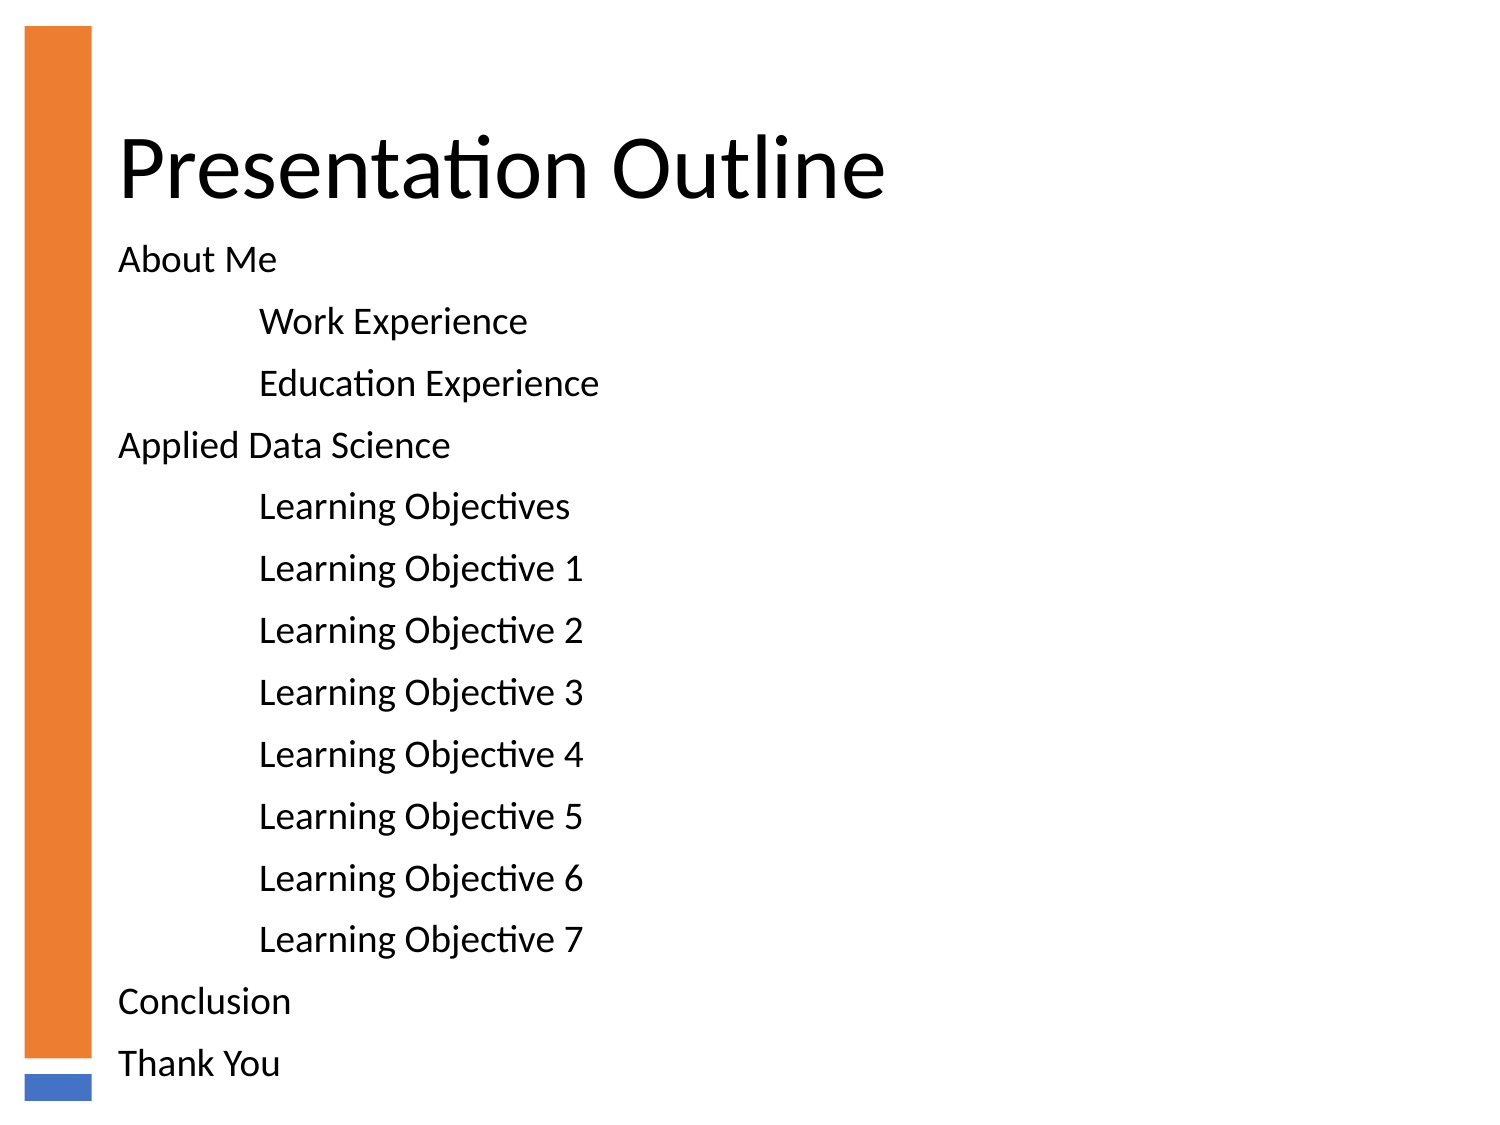

# Presentation Outline
About Me
	Work Experience
	Education Experience
Applied Data Science
	Learning Objectives
		Learning Objective 1
		Learning Objective 2
		Learning Objective 3
		Learning Objective 4
		Learning Objective 5
		Learning Objective 6
		Learning Objective 7
Conclusion
Thank You